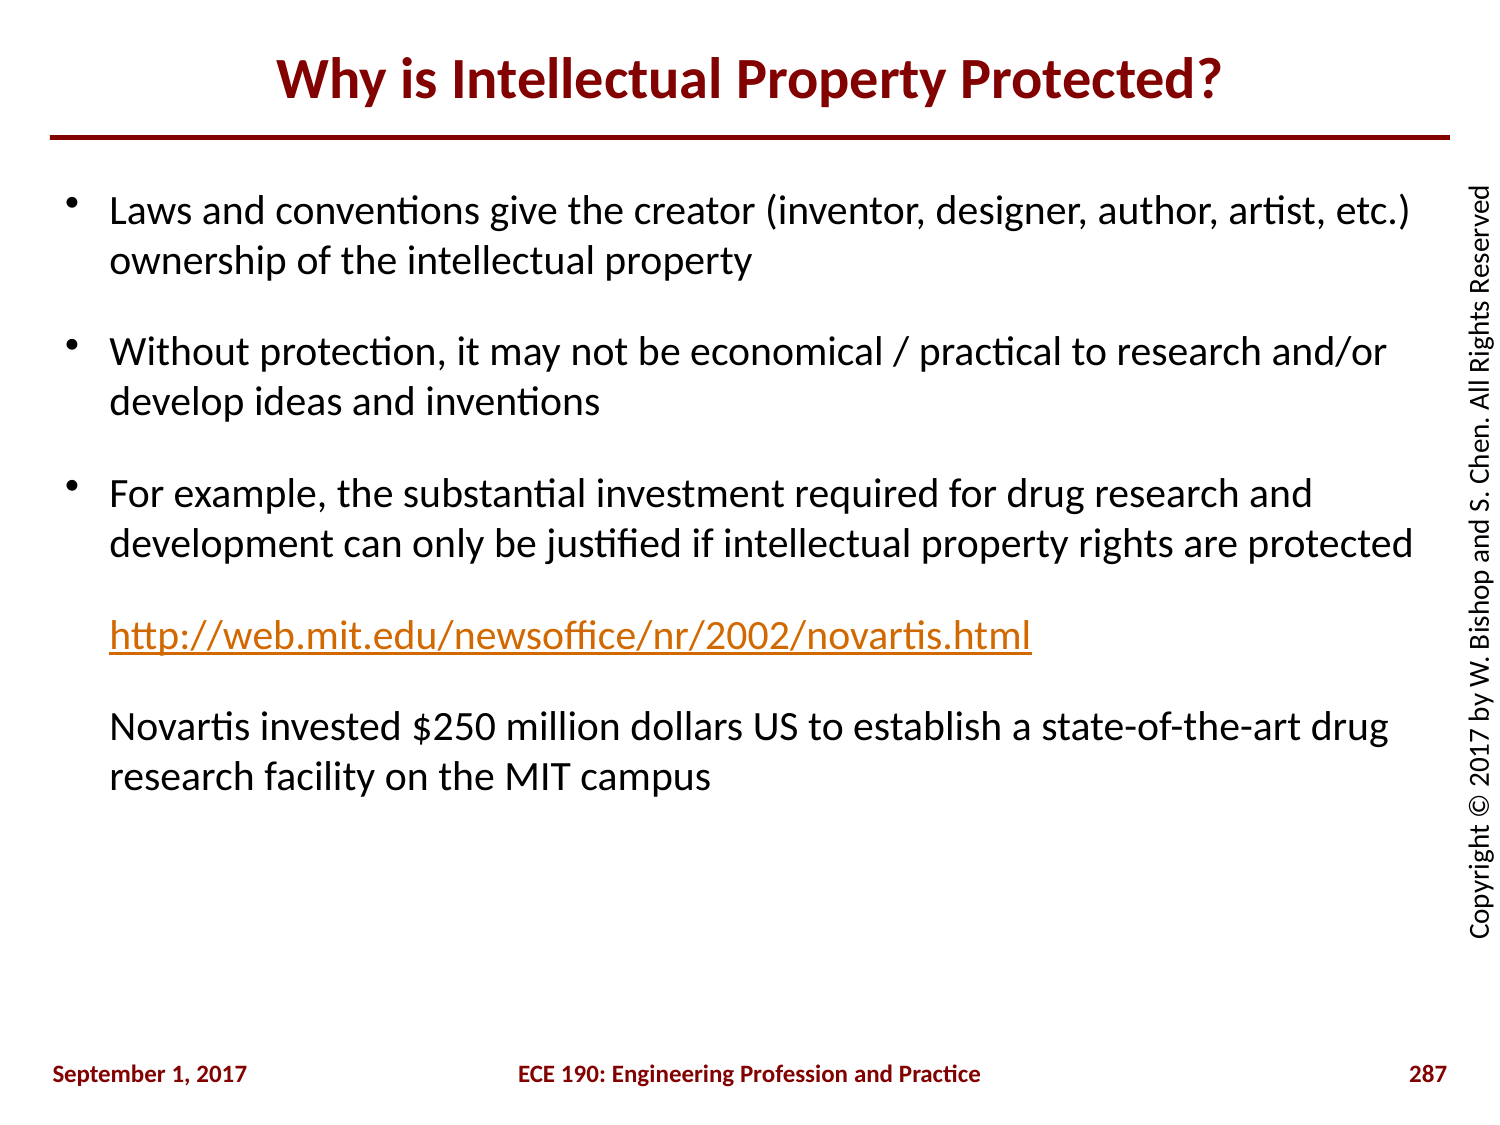

# Why is Intellectual Property Protected?
Laws and conventions give the creator (inventor, designer, author, artist, etc.) ownership of the intellectual property
Without protection, it may not be economical / practical to research and/or develop ideas and inventions
For example, the substantial investment required for drug research and development can only be justified if intellectual property rights are protected
	http://web.mit.edu/newsoffice/nr/2002/novartis.html
	Novartis invested $250 million dollars US to establish a state-of-the-art drug research facility on the MIT campus
September 1, 2017
ECE 190: Engineering Profession and Practice
287